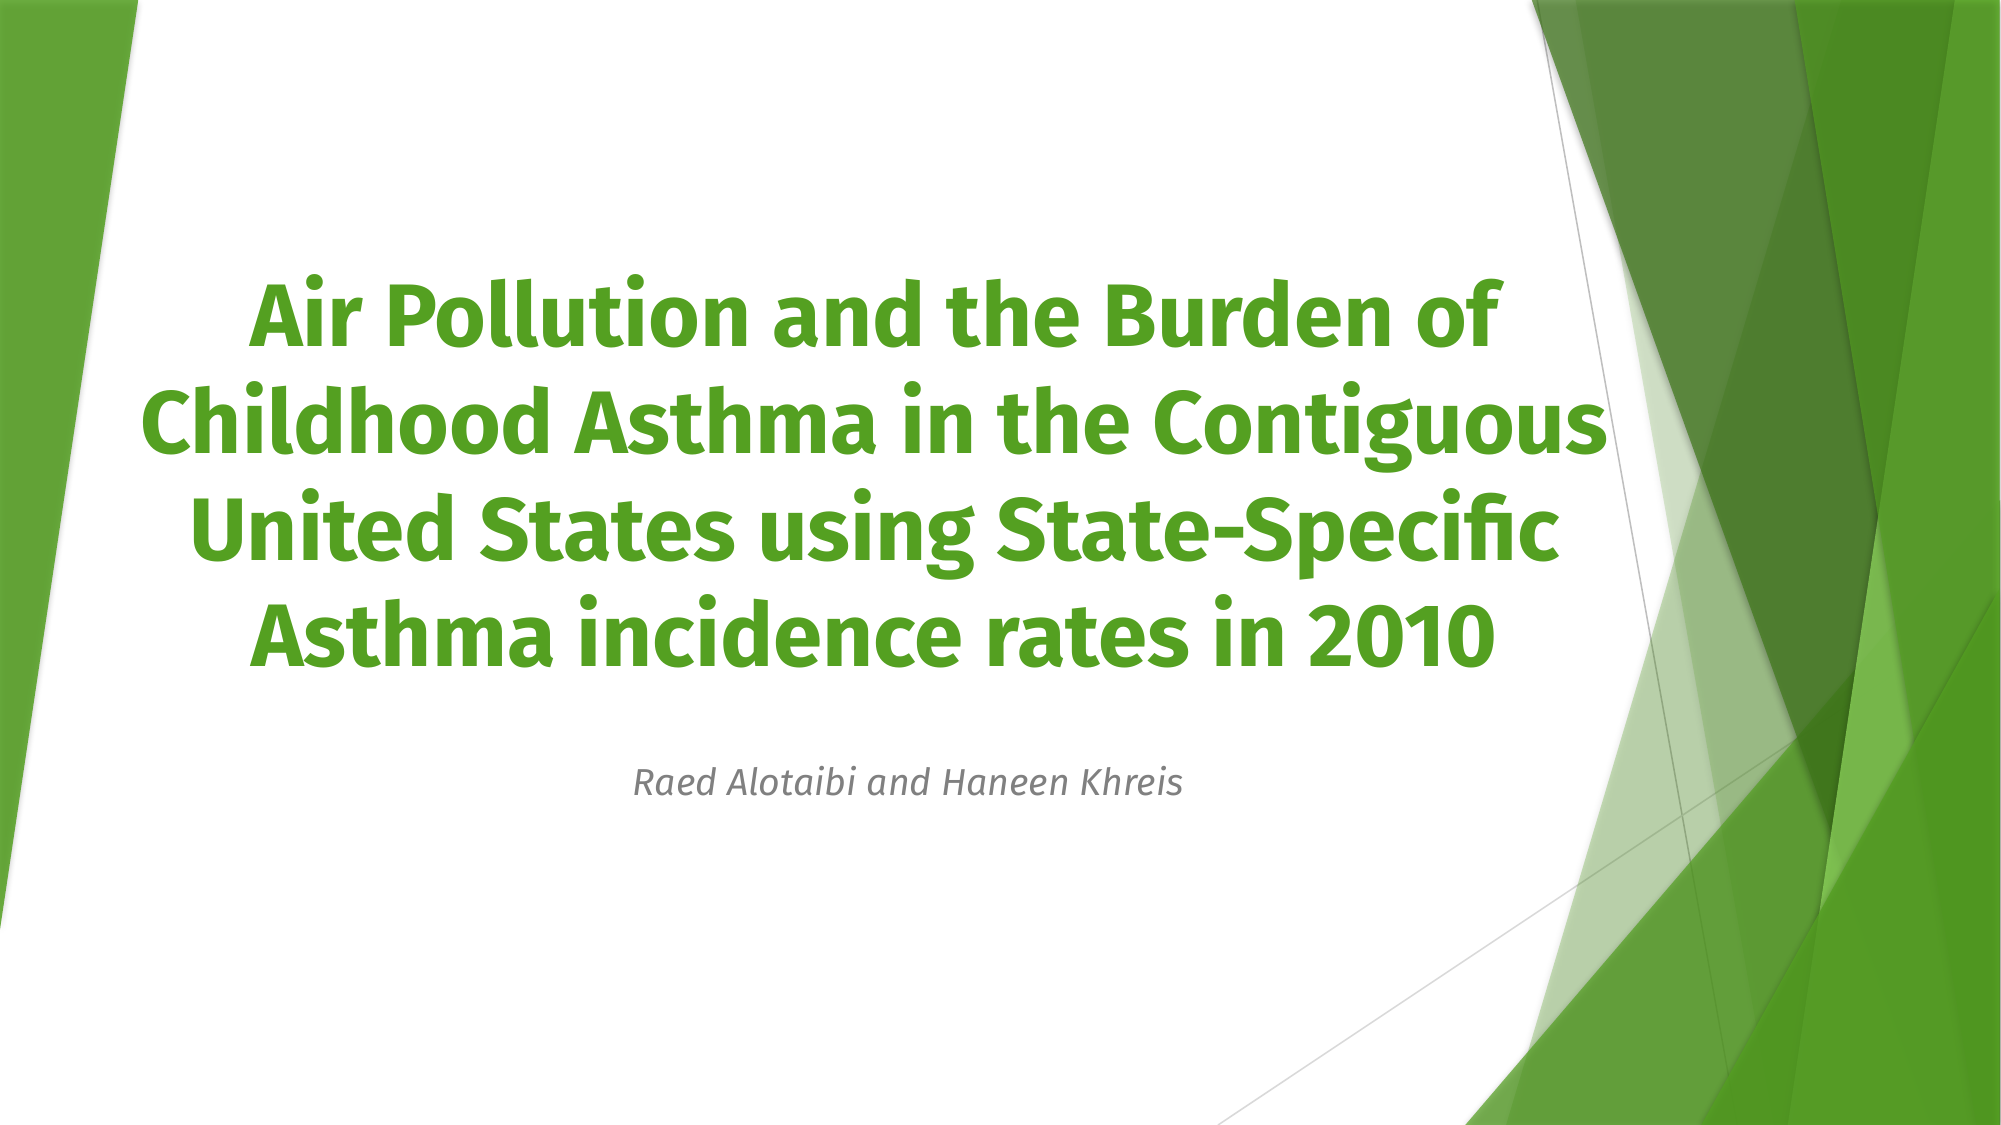

# Air Pollution and the Burden of Childhood Asthma in the Contiguous United States using State-Specific Asthma incidence rates in 2010
Raed Alotaibi and Haneen Khreis